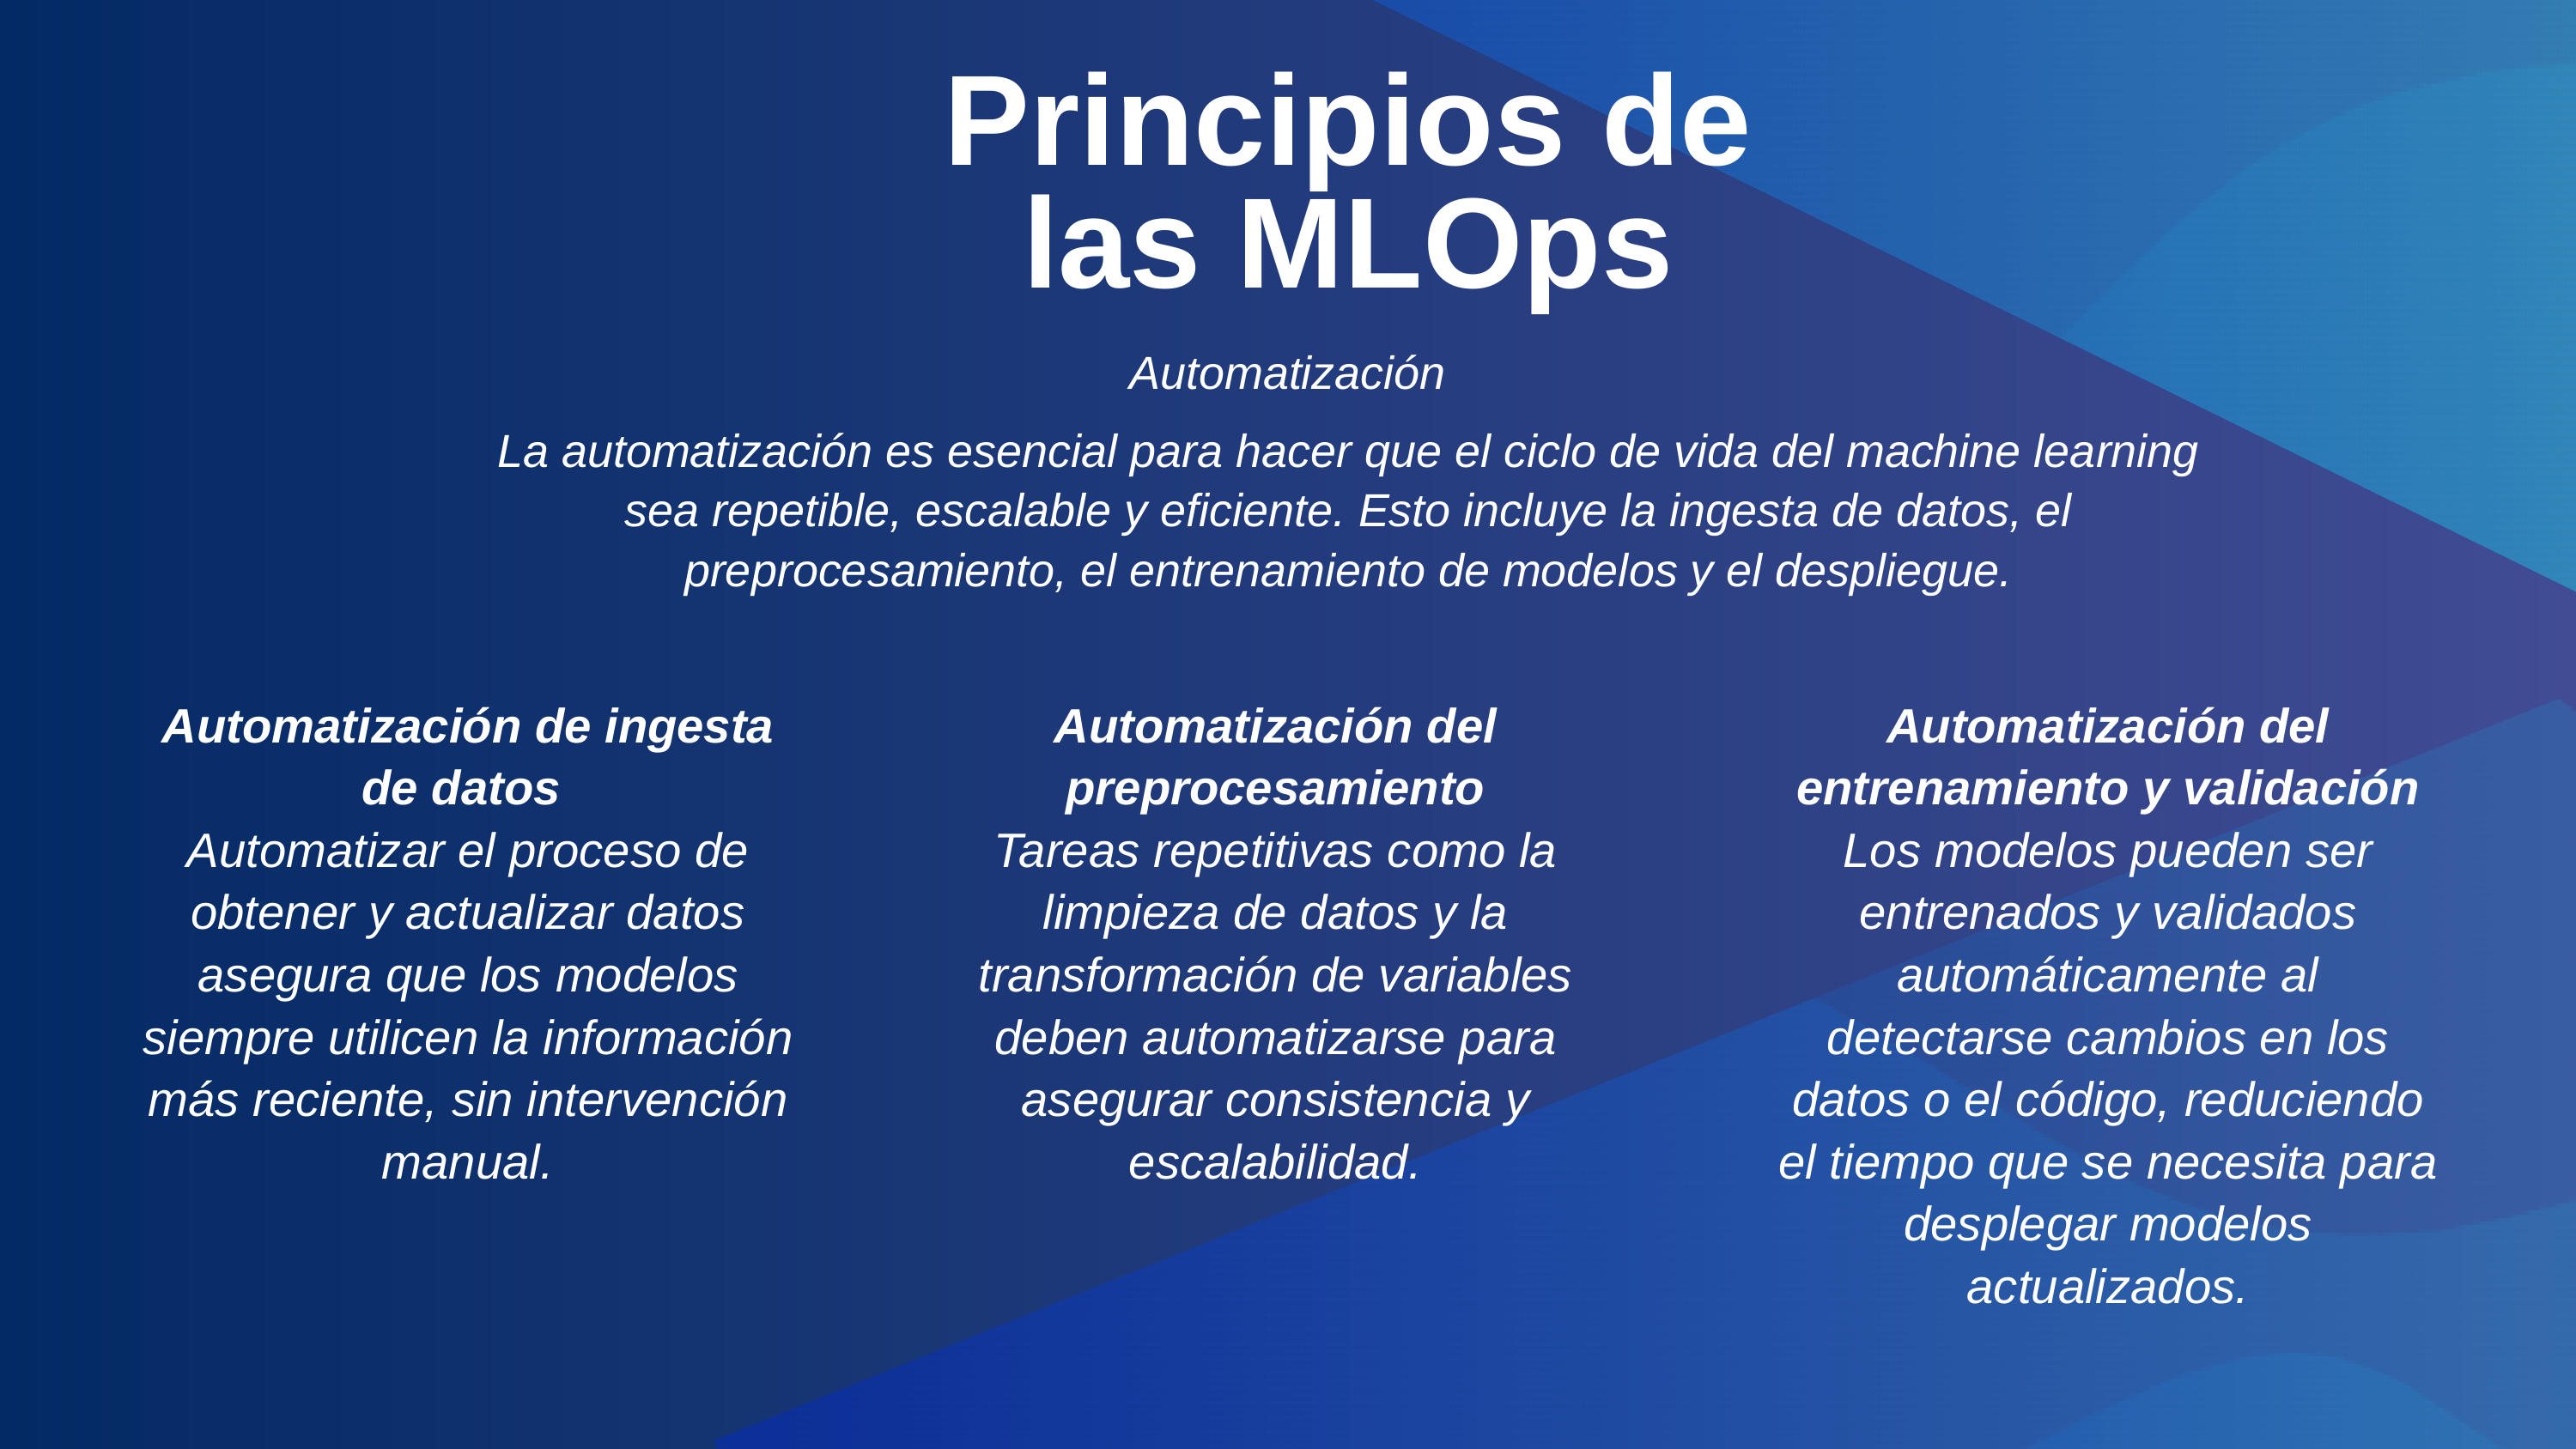

Principios de las MLOps
Automatización
La automatización es esencial para hacer que el ciclo de vida del machine learning sea repetible, escalable y eficiente. Esto incluye la ingesta de datos, el preprocesamiento, el entrenamiento de modelos y el despliegue.
Automatización de ingesta de datos
Automatizar el proceso de obtener y actualizar datos asegura que los modelos siempre utilicen la información más reciente, sin intervención manual.
Automatización del preprocesamiento
Tareas repetitivas como la limpieza de datos y la transformación de variables deben automatizarse para asegurar consistencia y escalabilidad.
Automatización del entrenamiento y validación
Los modelos pueden ser entrenados y validados automáticamente al detectarse cambios en los datos o el código, reduciendo el tiempo que se necesita para desplegar modelos actualizados.